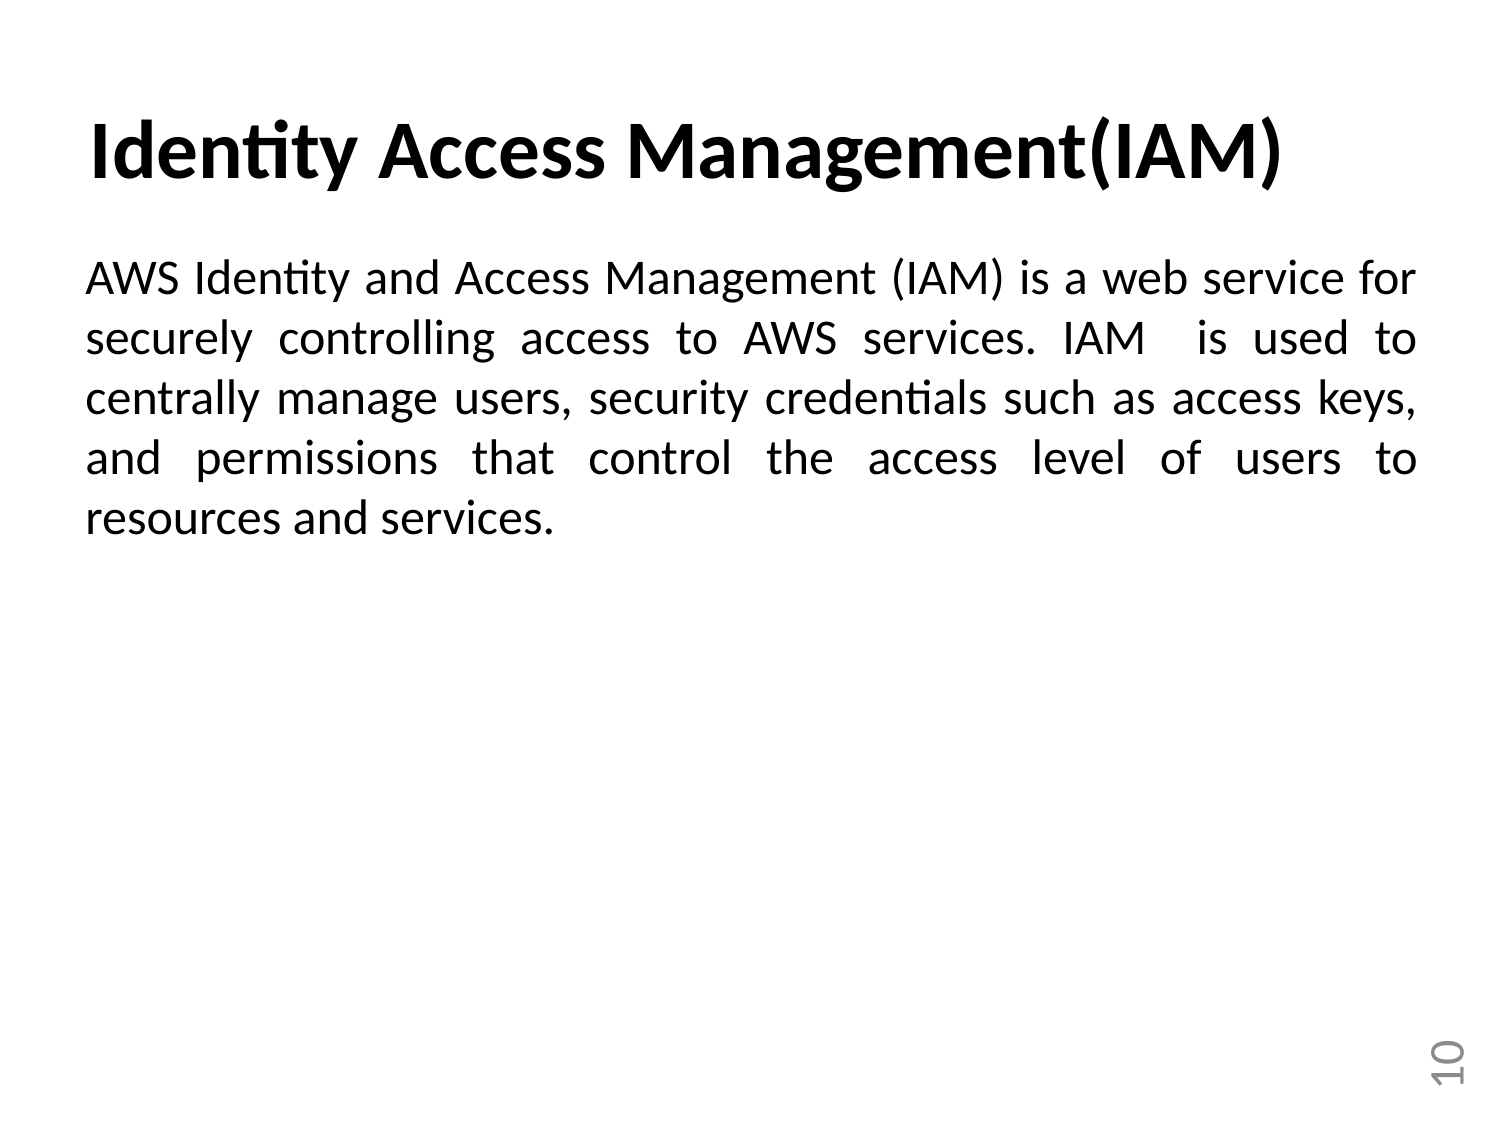

Identity Access Management(IAM)
AWS Identity and Access Management (IAM) is a web service for securely controlling access to AWS services. IAM  is used to centrally manage users, security credentials such as access keys, and permissions that control the access level of users to resources and services.
10